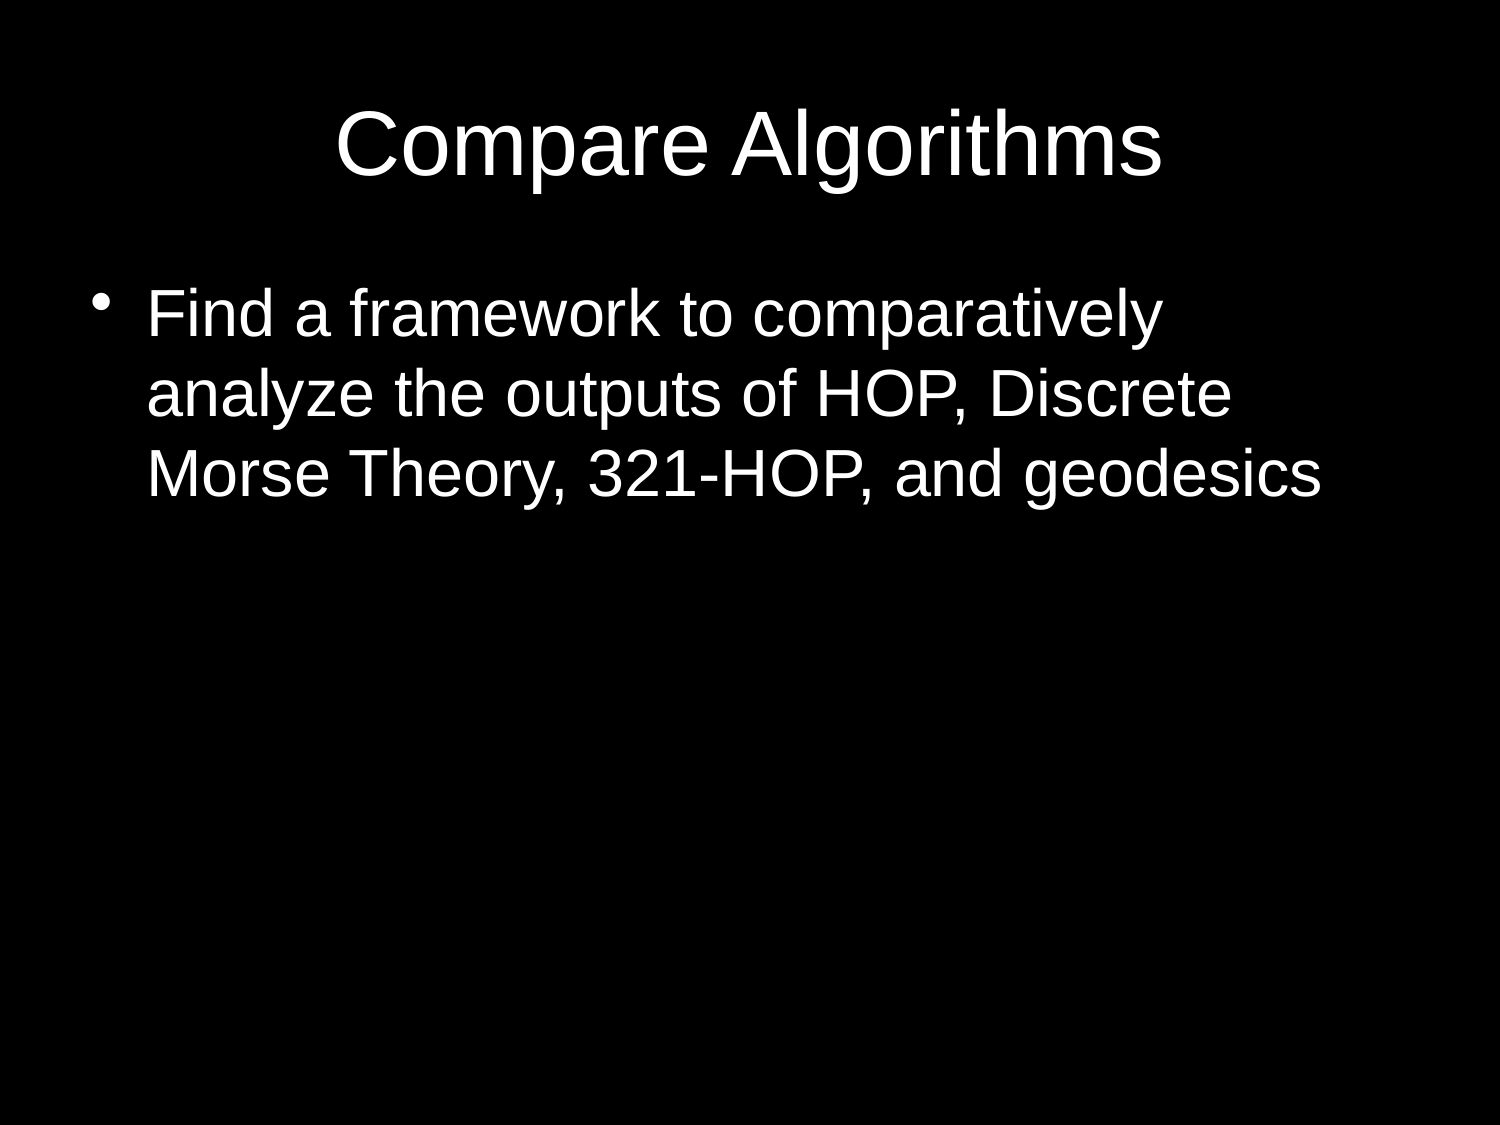

# Compare Algorithms
Find a framework to comparatively analyze the outputs of HOP, Discrete Morse Theory, 321-HOP, and geodesics